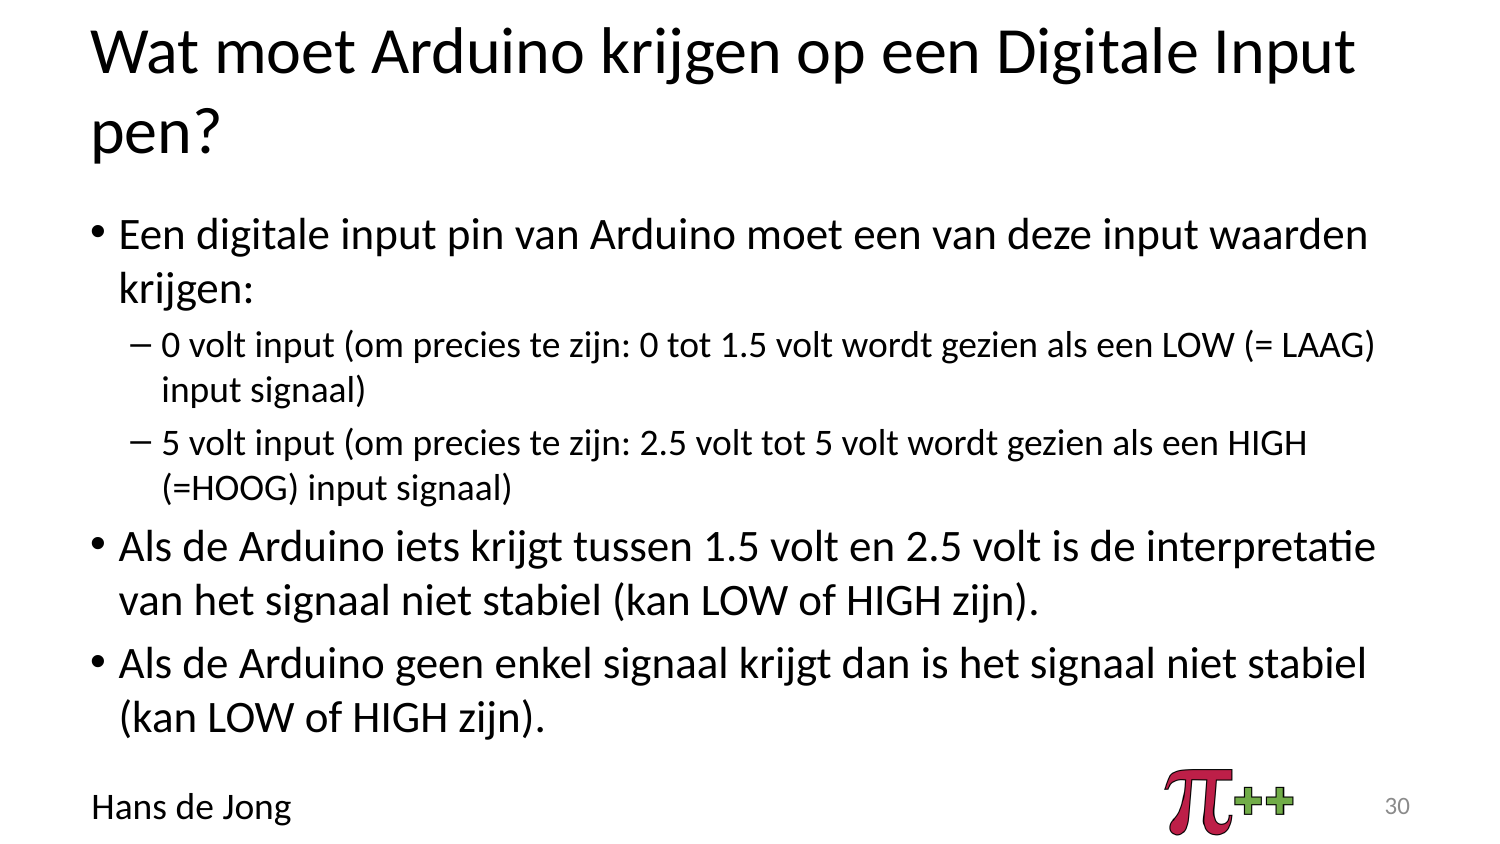

# Wat moet Arduino krijgen op een Digitale Input pen?
Een digitale input pin van Arduino moet een van deze input waarden krijgen:
0 volt input (om precies te zijn: 0 tot 1.5 volt wordt gezien als een LOW (= LAAG) input signaal)
5 volt input (om precies te zijn: 2.5 volt tot 5 volt wordt gezien als een HIGH (=HOOG) input signaal)
Als de Arduino iets krijgt tussen 1.5 volt en 2.5 volt is de interpretatie van het signaal niet stabiel (kan LOW of HIGH zijn).
Als de Arduino geen enkel signaal krijgt dan is het signaal niet stabiel (kan LOW of HIGH zijn).
30